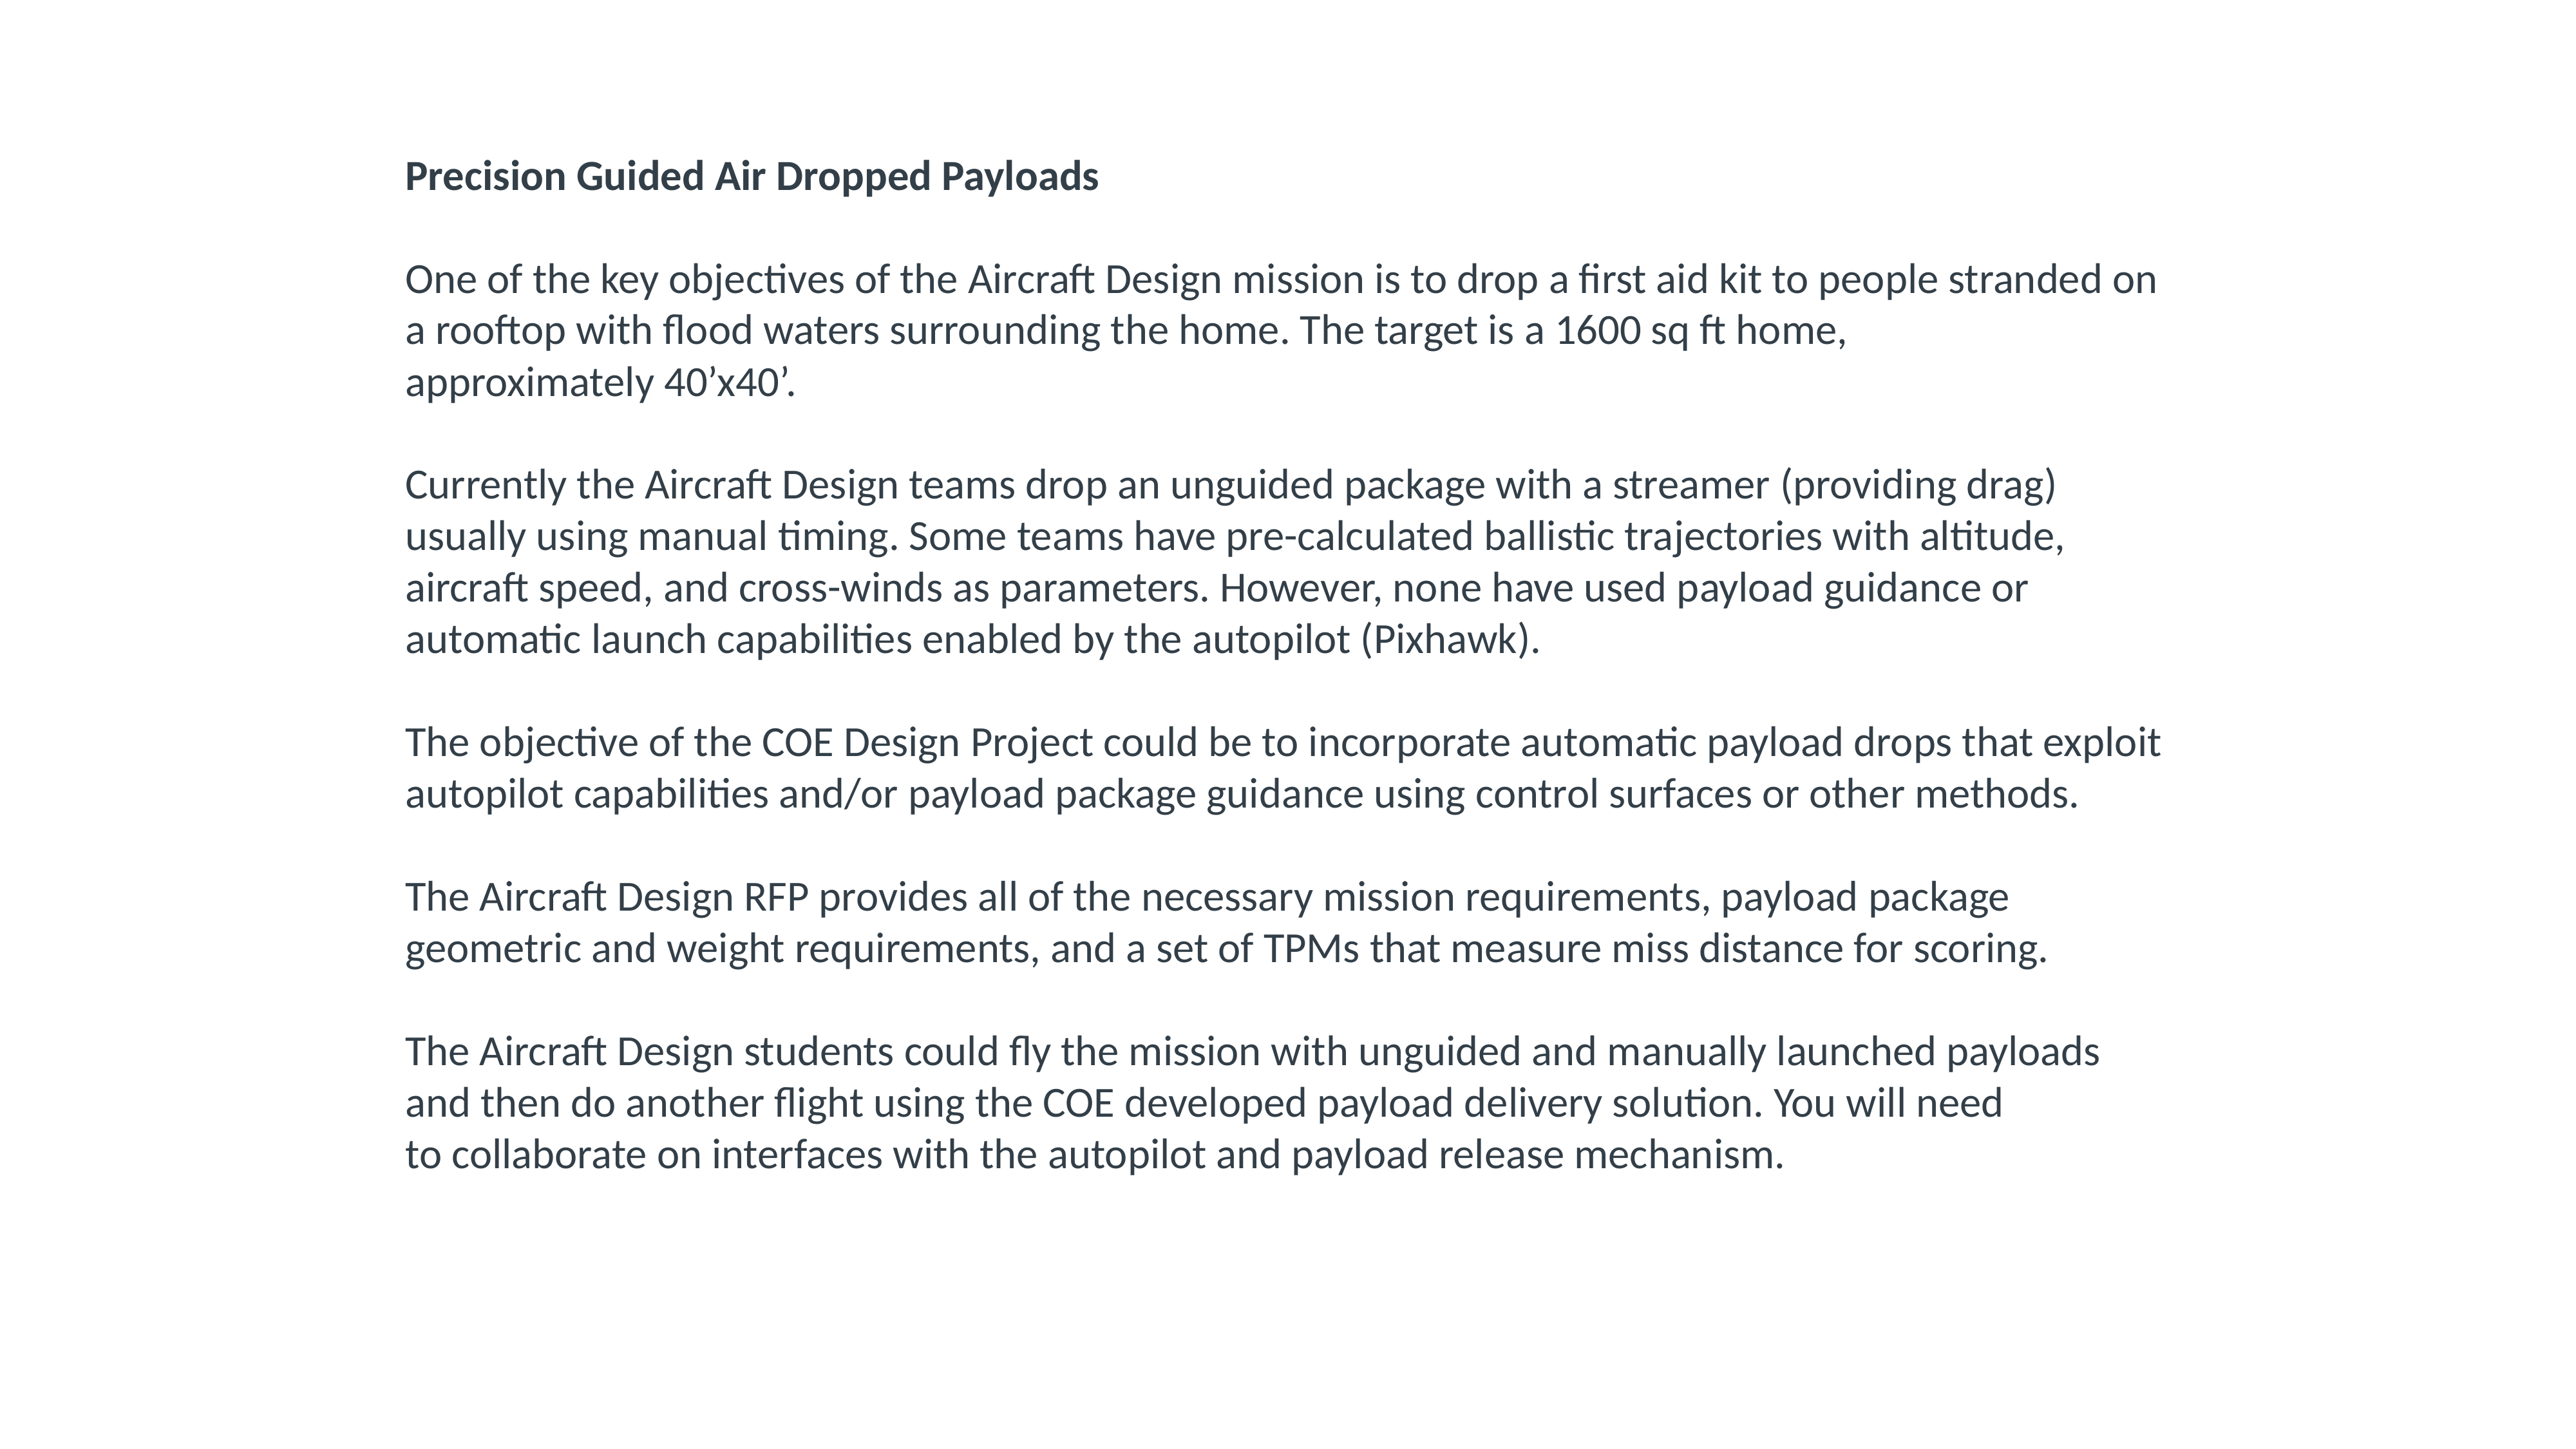

Precision Guided Air Dropped Payloads

One of the key objectives of the Aircraft Design mission is to drop a first aid kit to people stranded on a rooftop with flood waters surrounding the home. The target is a 1600 sq ft home,
approximately 40’x40’.

Currently the Aircraft Design teams drop an unguided package with a streamer (providing drag) usually using manual timing. Some teams have pre-calculated ballistic trajectories with altitude, aircraft speed, and cross-winds as parameters. However, none have used payload guidance or automatic launch capabilities enabled by the autopilot (Pixhawk).

The objective of the COE Design Project could be to incorporate automatic payload drops that exploit
autopilot capabilities and/or payload package guidance using control surfaces or other methods.

The Aircraft Design RFP provides all of the necessary mission requirements, payload package
geometric and weight requirements, and a set of TPMs that measure miss distance for scoring.

The Aircraft Design students could fly the mission with unguided and manually launched payloads
and then do another flight using the COE developed payload delivery solution. You will need
to collaborate on interfaces with the autopilot and payload release mechanism.